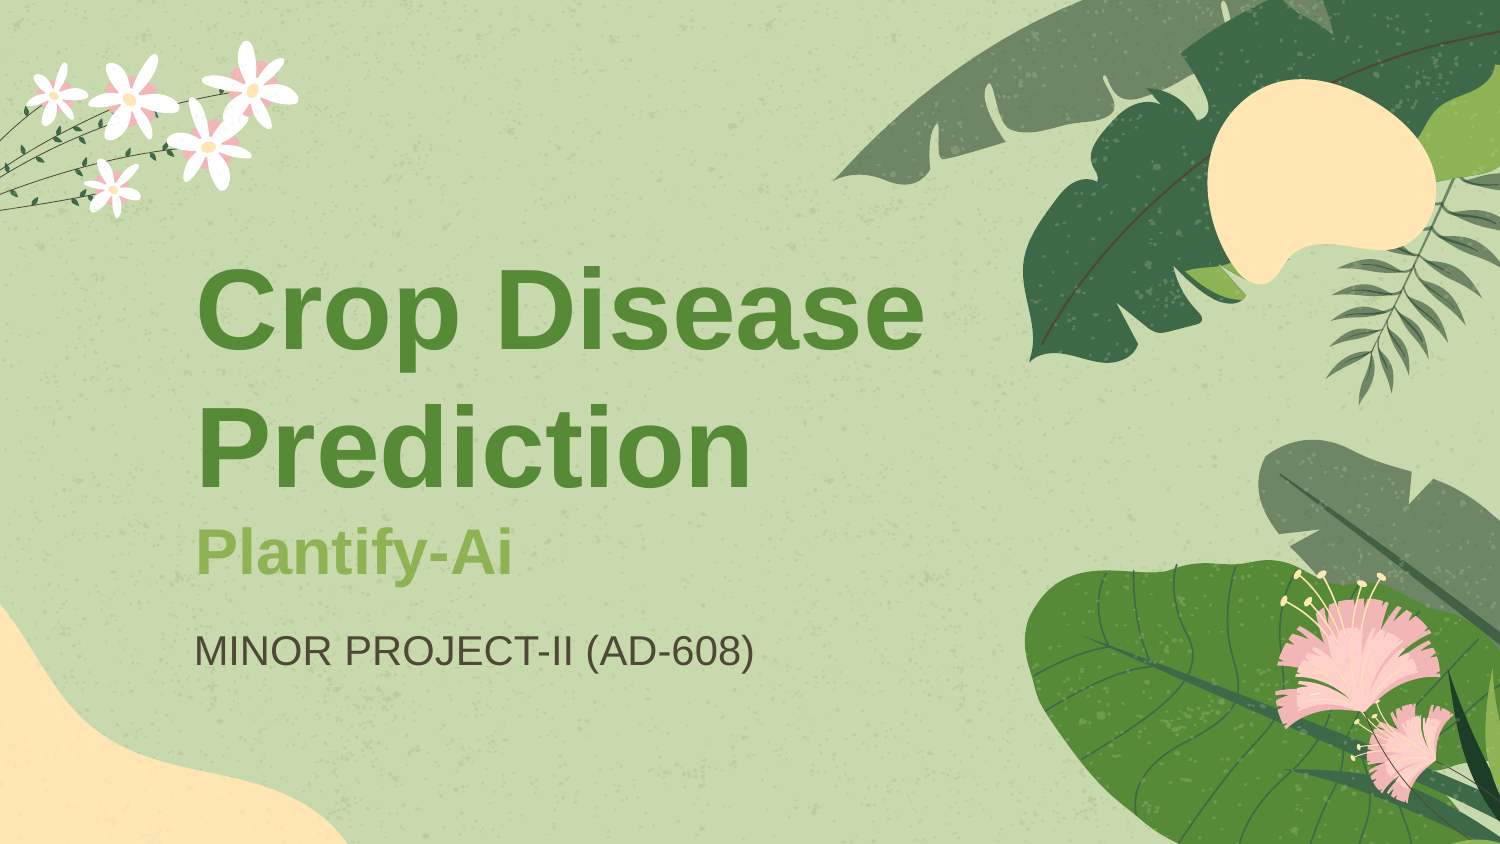

# Crop Disease Prediction
Plantify-Ai
MINOR PROJECT-II (AD-608)